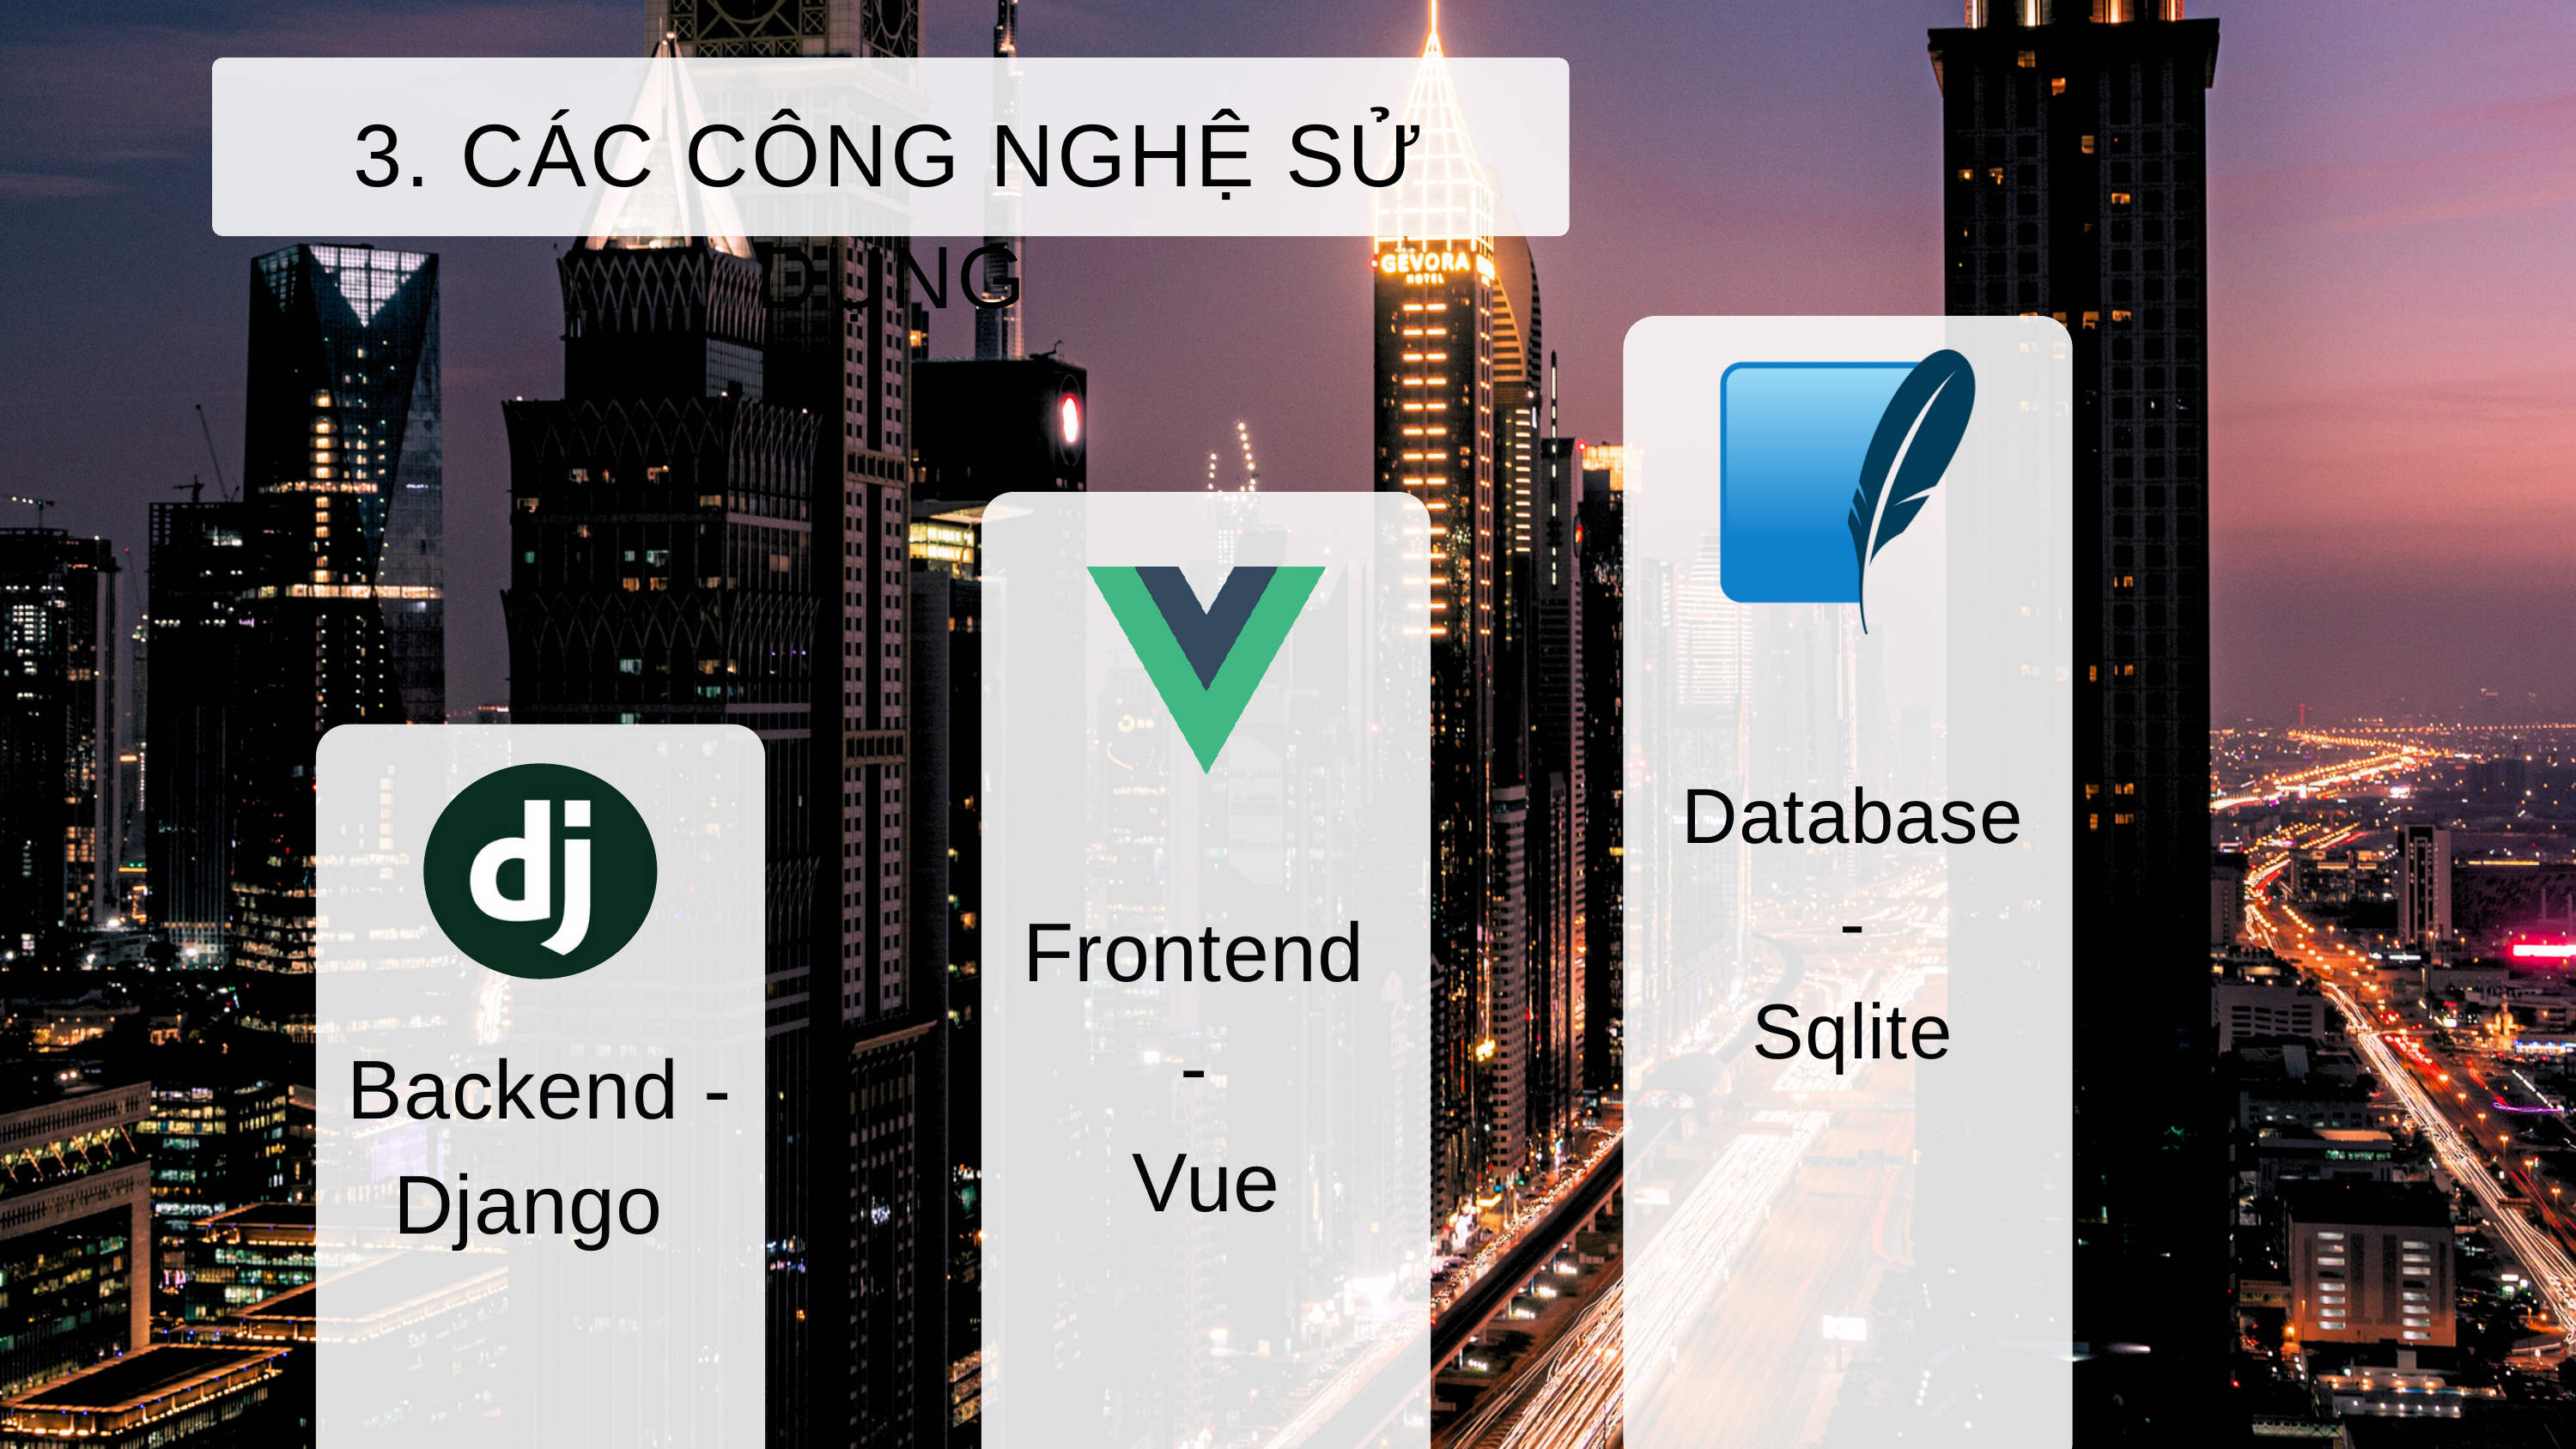

3. CÁC CÔNG NGHỆ SỬ DỤNG

Database
-
Sqlite

Frontend
-
Vue
Backend -
Django